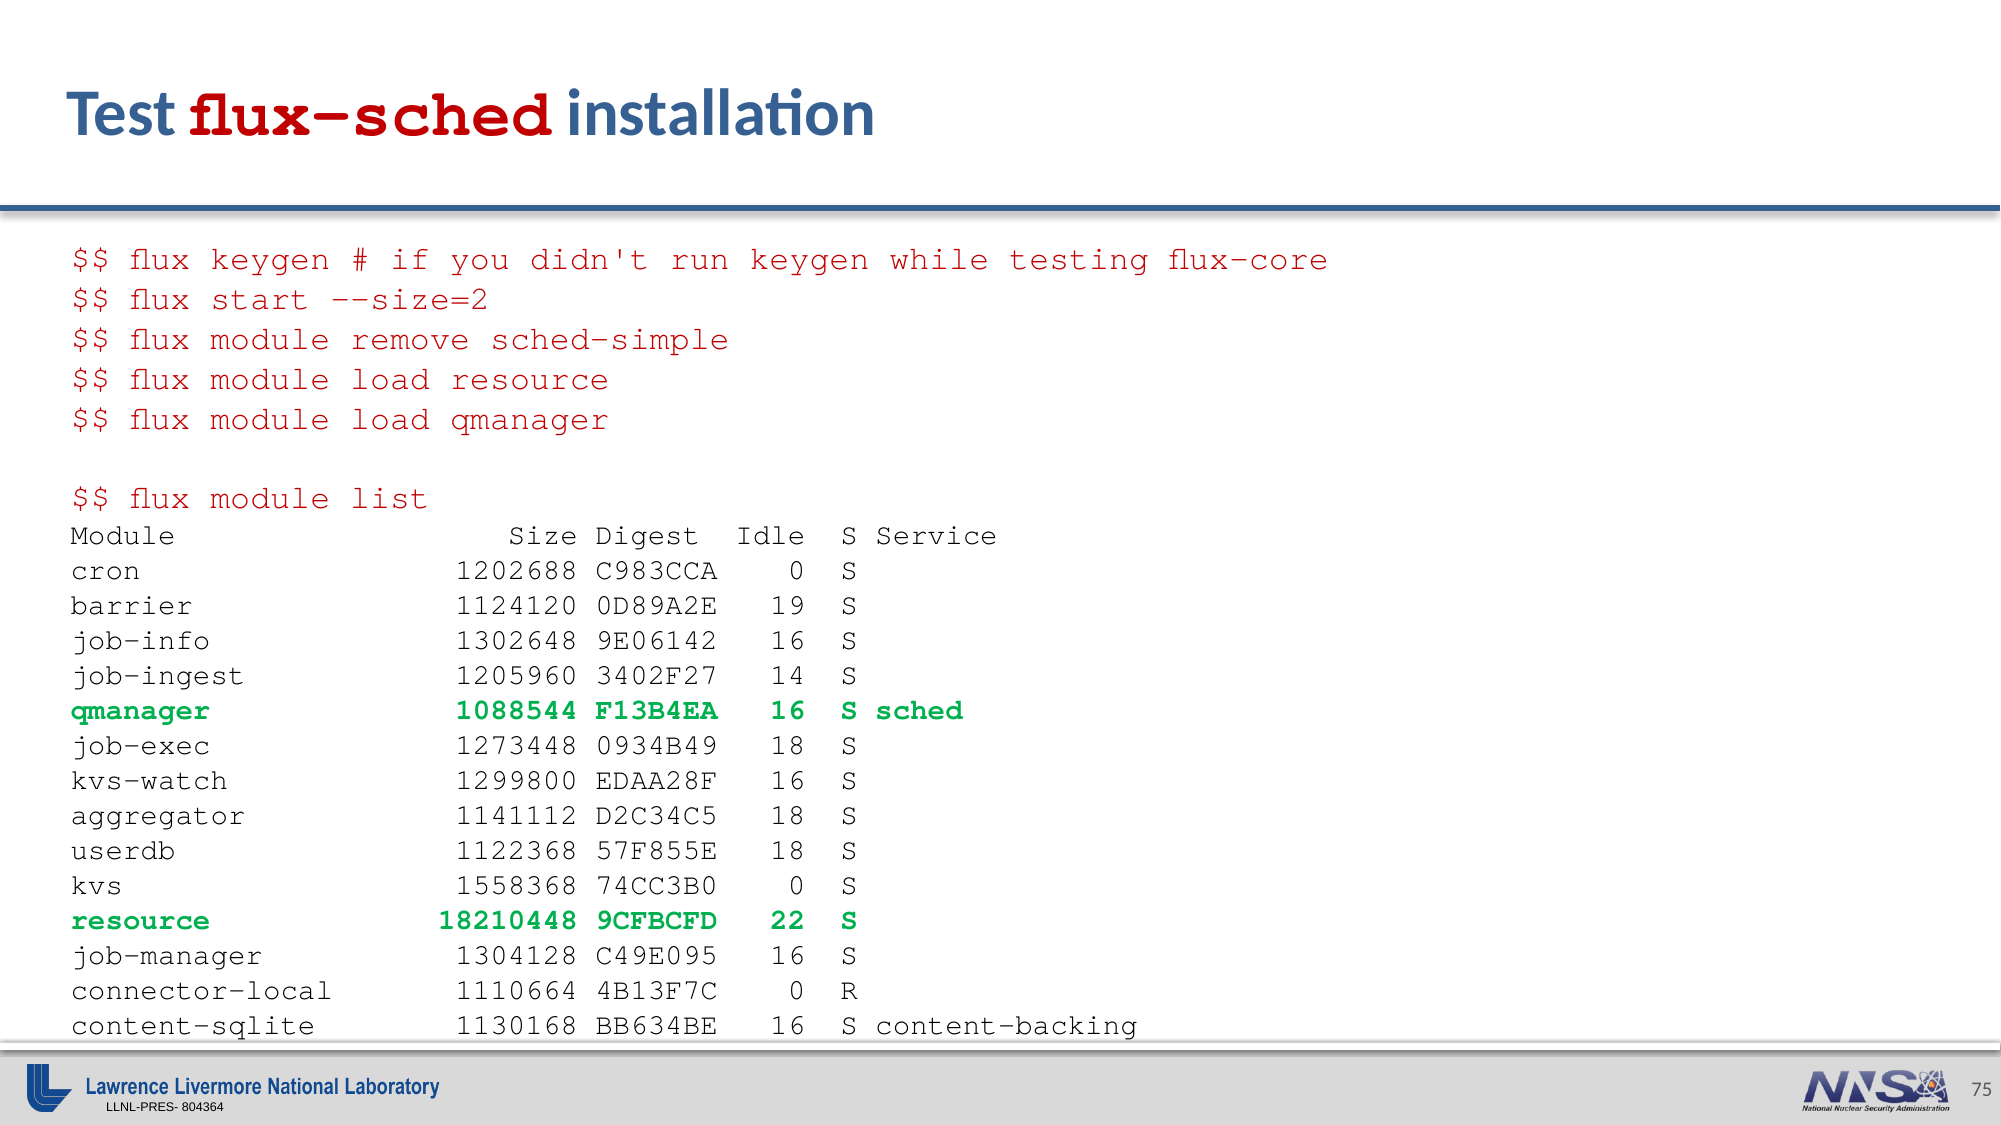

# Test flux-sched installation
$$ flux keygen # if you didn't run keygen while testing flux-core
$$ flux start --size=2
$$ flux module remove sched-simple
$$ flux module load resource
$$ flux module load qmanager
$$ flux module list
Module                   Size Digest  Idle  S Service
cron                  1202688 C983CCA    0  S
barrier               1124120 0D89A2E   19  S
job-info              1302648 9E06142   16  S
job-ingest            1205960 3402F27   14  S
qmanager              1088544 F13B4EA   16  S sched
job-exec              1273448 0934B49   18  S
kvs-watch             1299800 EDAA28F   16  S
aggregator            1141112 D2C34C5   18  S
userdb                1122368 57F855E   18  S
kvs                   1558368 74CC3B0    0  S
resource             18210448 9CFBCFD   22  S
job-manager           1304128 C49E095   16  S
connector-local       1110664 4B13F7C    0  R
content-sqlite        1130168 BB634BE   16  S content-backing